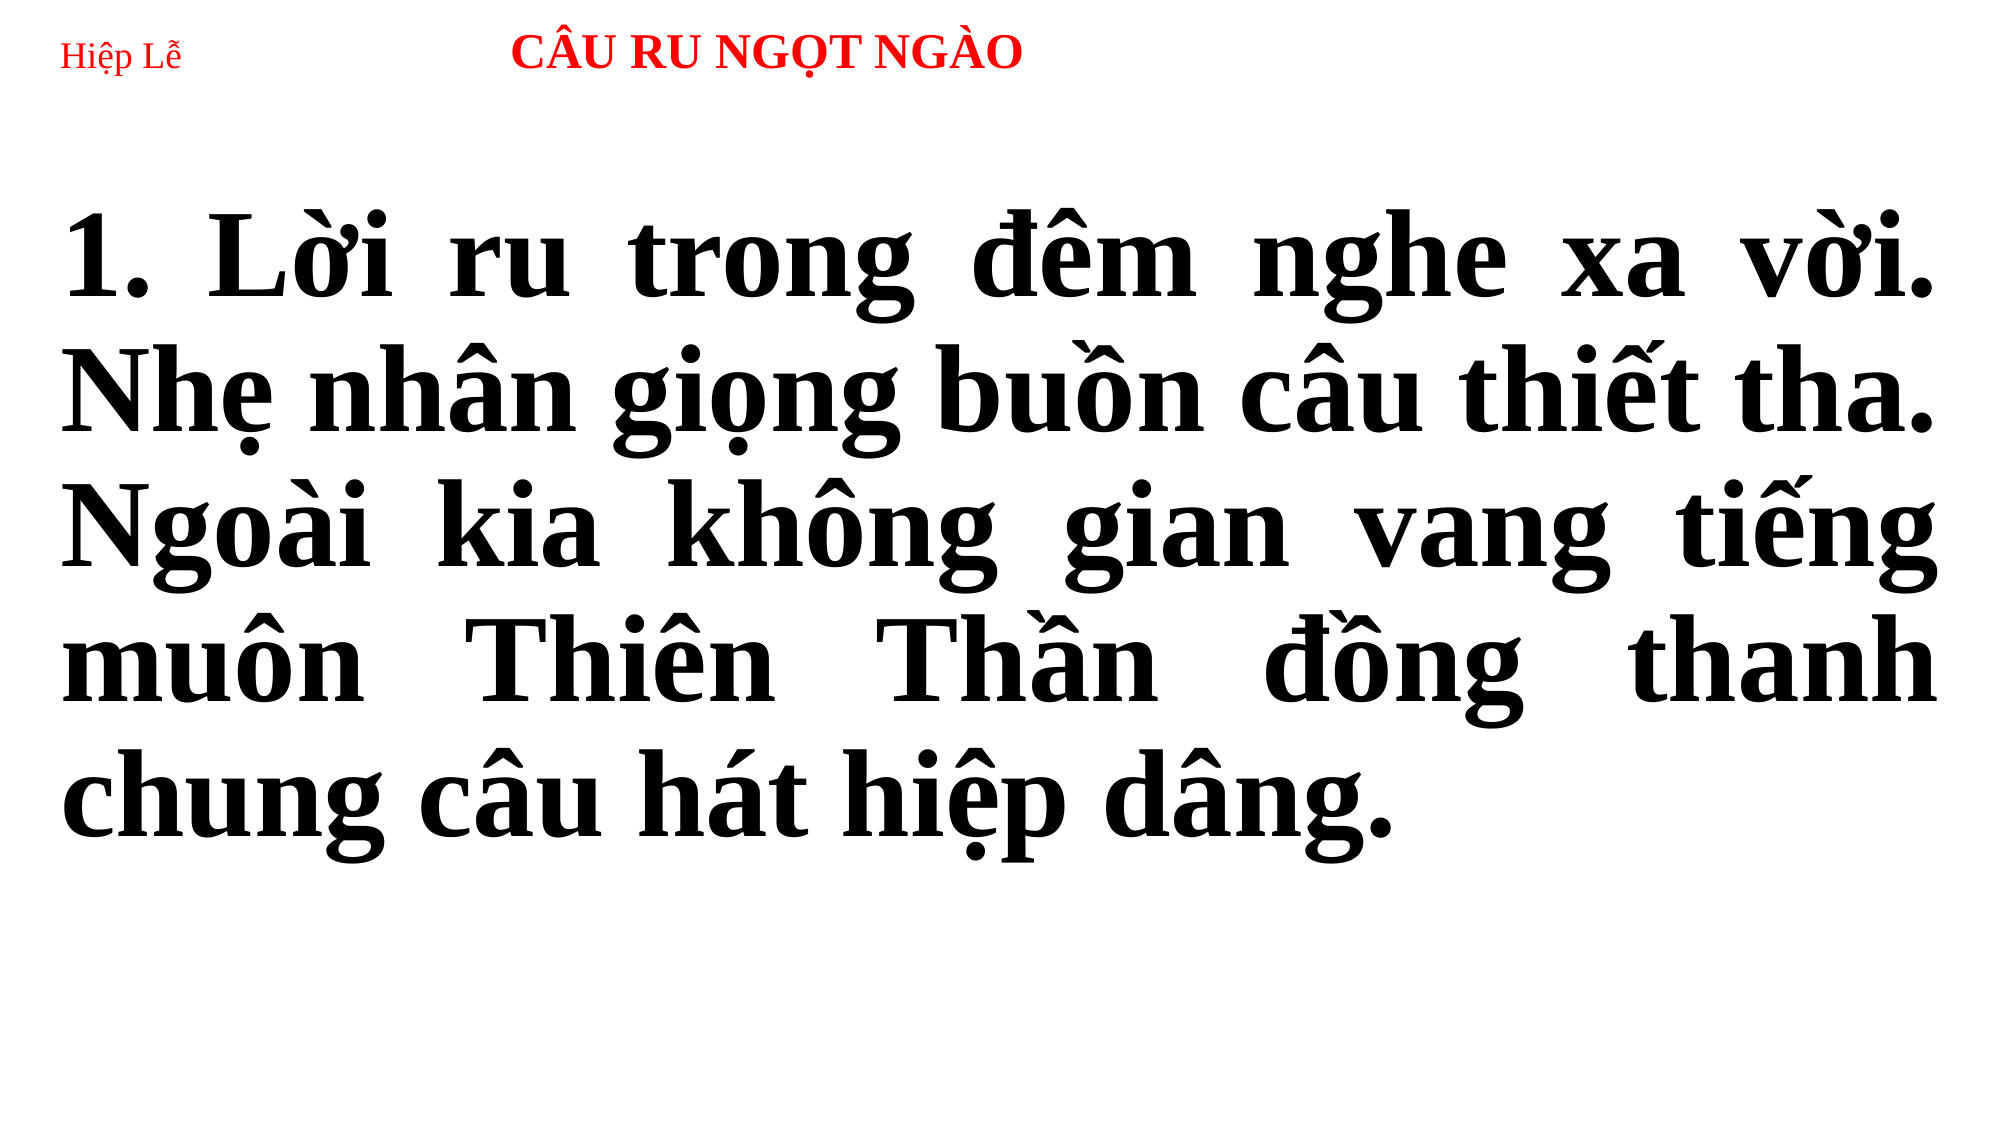

# Hiệp Lễ                        	CÂU RU NGỌT NGÀO
1. Lời ru trong đêm nghe xa vời. Nhẹ nhân giọng buồn câu thiết tha. Ngoài kia không gian vang tiếng muôn Thiên Thần đồng thanh chung câu hát hiệp dâng.